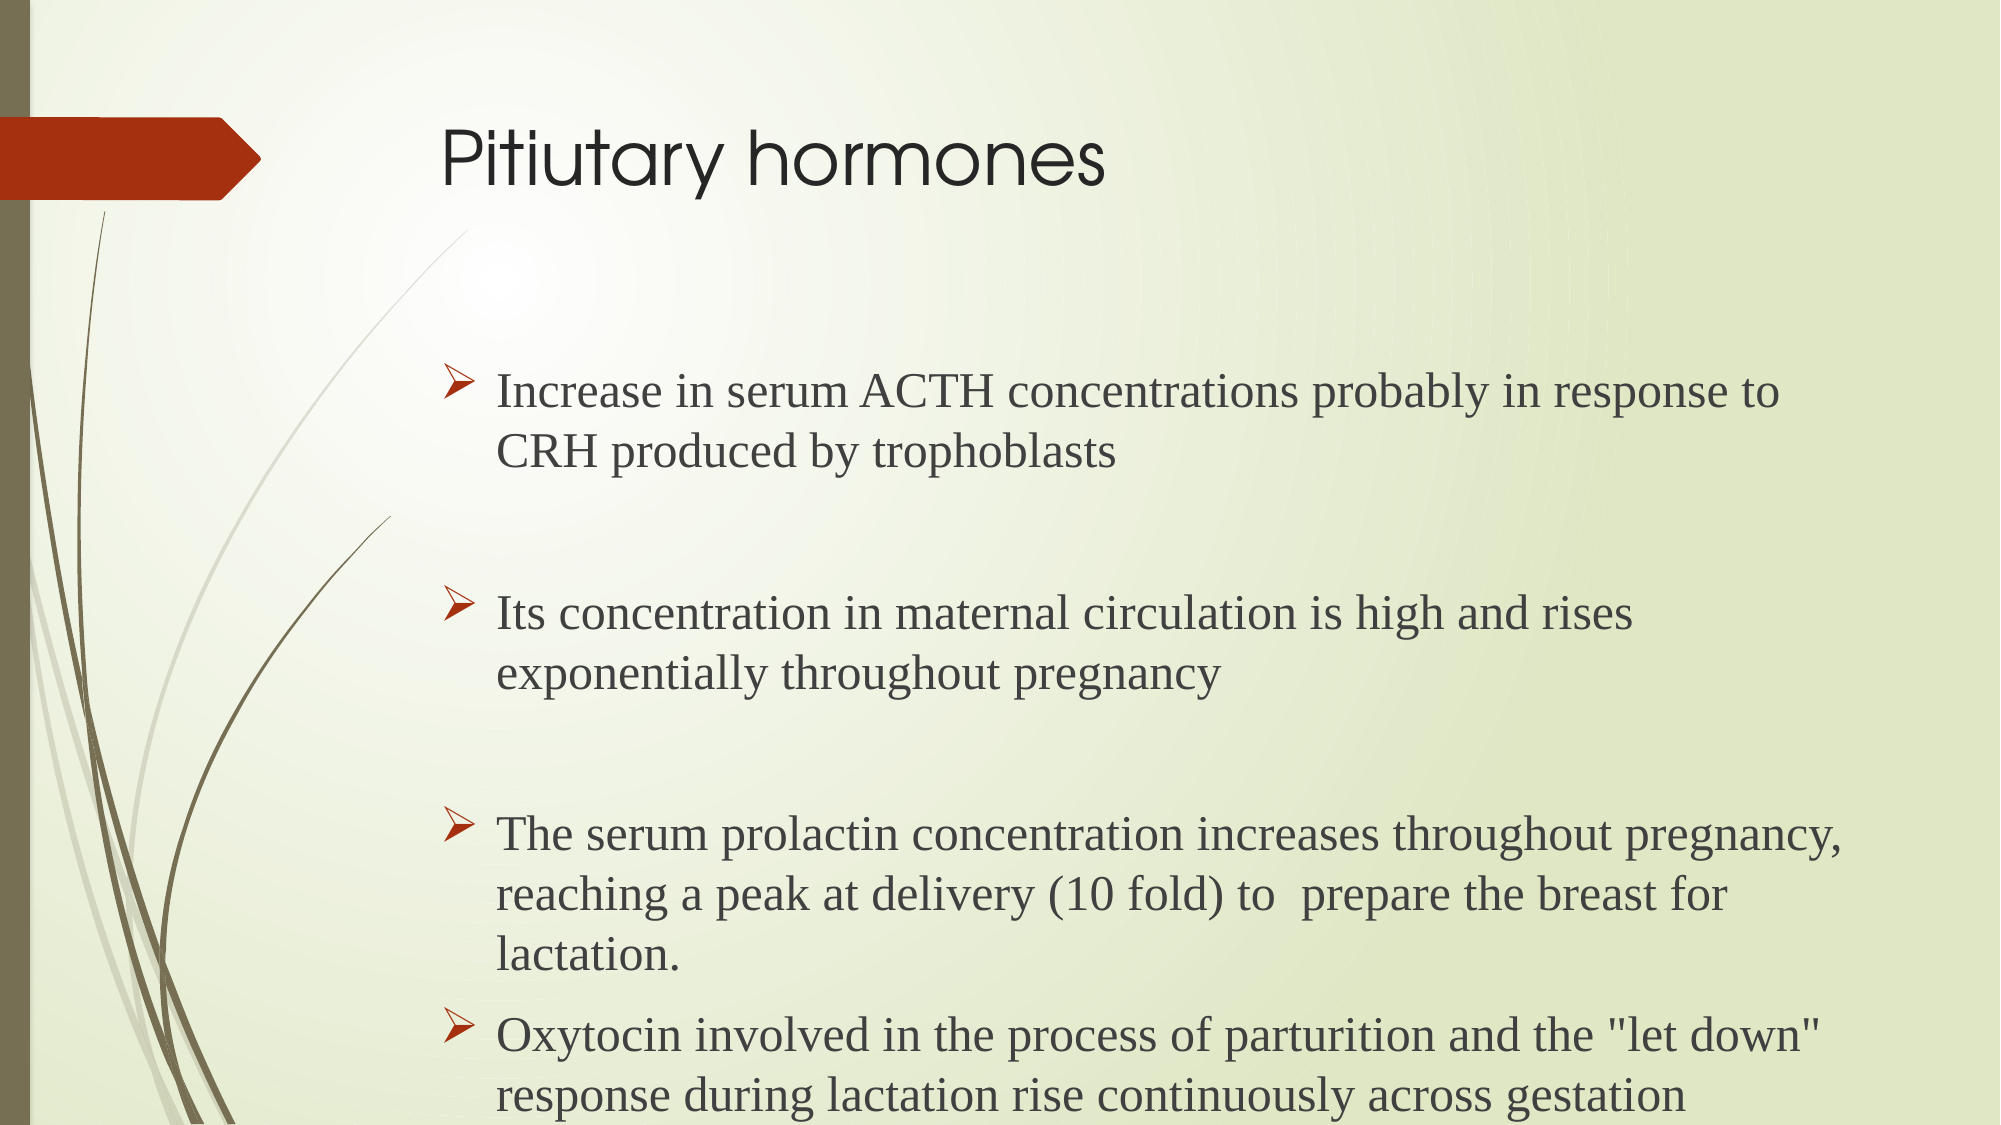

# Pitiutary hormones
Increase in serum ACTH concentrations probably in response to CRH produced by trophoblasts

Its concentration in maternal circulation is high and rises exponentially throughout pregnancy

The serum prolactin concentration increases throughout pregnancy, reaching a peak at delivery (10 fold) to  prepare the breast for lactation.
Oxytocin involved in the process of parturition and the "let down" response during lactation rise continuously across gestation